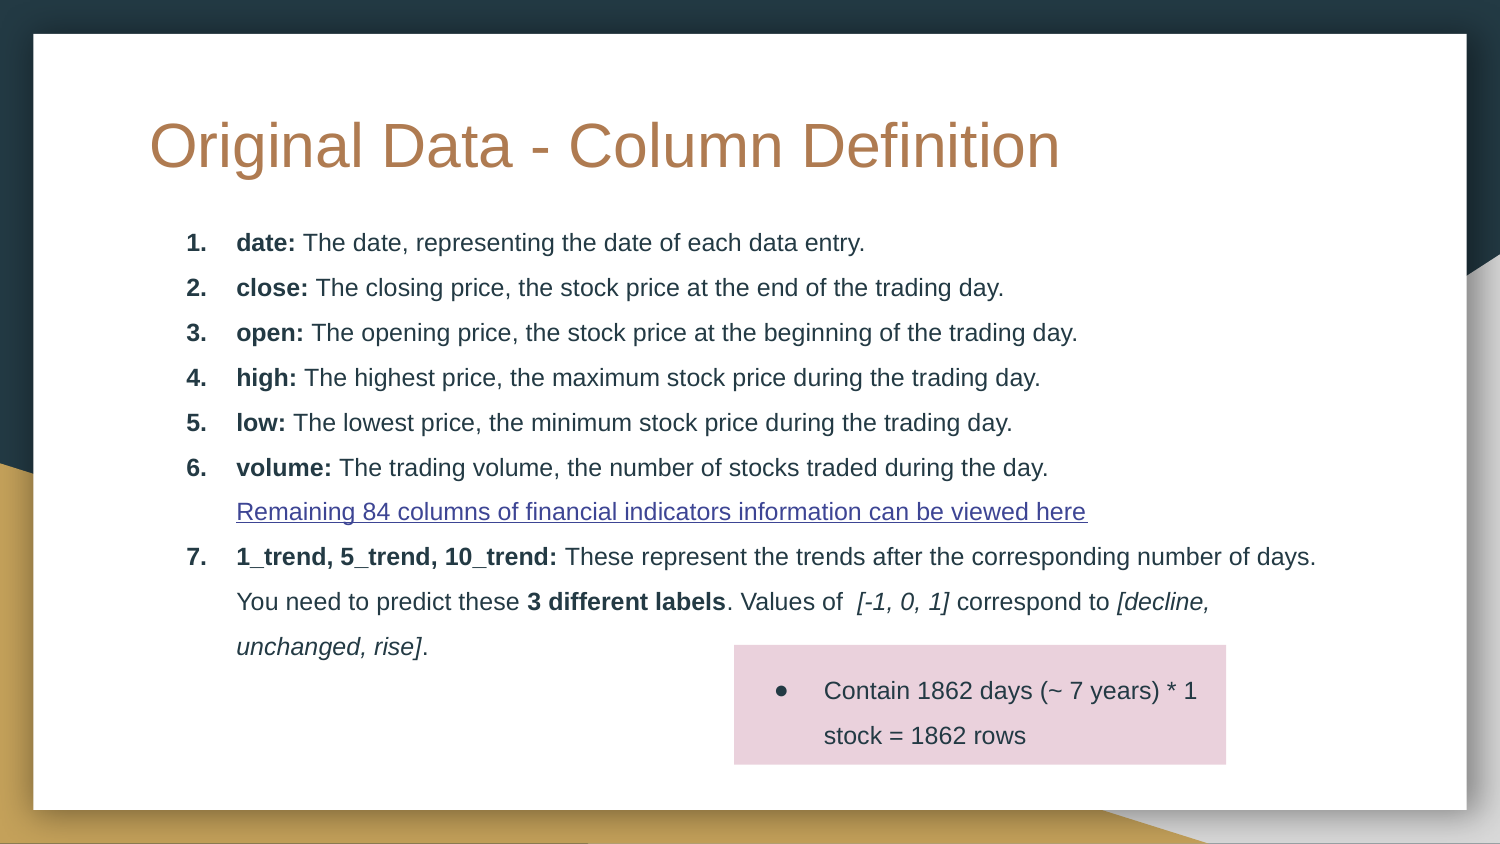

# Original Data - Column Definition
date: The date, representing the date of each data entry.
close: The closing price, the stock price at the end of the trading day.
open: The opening price, the stock price at the beginning of the trading day.
high: The highest price, the maximum stock price during the trading day.
low: The lowest price, the minimum stock price during the trading day.
volume: The trading volume, the number of stocks traded during the day.
Remaining 84 columns of financial indicators information can be viewed here
1_trend, 5_trend, 10_trend: These represent the trends after the corresponding number of days. You need to predict these 3 different labels. Values of  [-1, 0, 1] correspond to [decline, unchanged, rise].
Contain 1862 days (~ 7 years) * 1 stock = 1862 rows